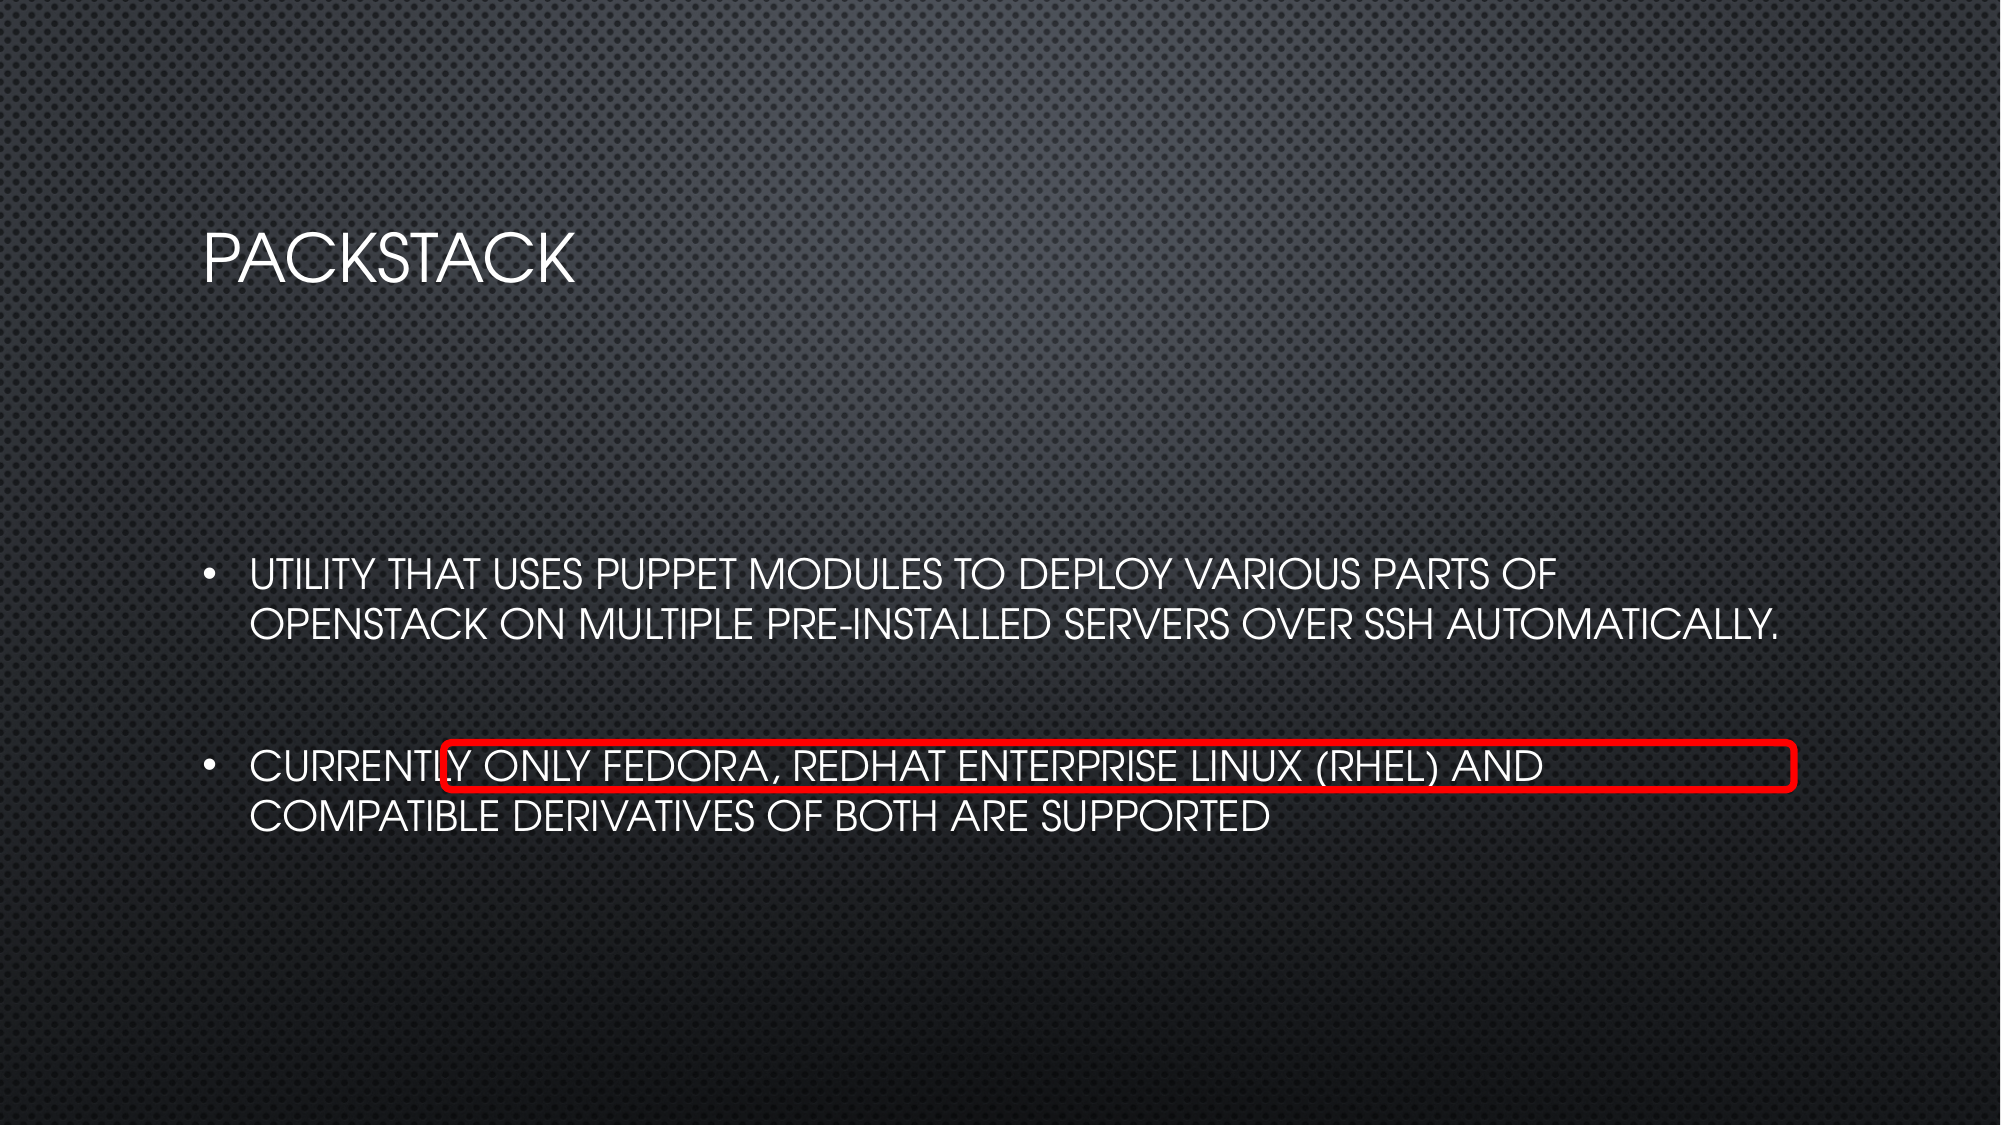

# packstack
Utility that uses Puppet modules to deploy various parts of OpenStack on Multiple pre-installed servers over SSH automatically.

Currently only Fedora, Redhat Enterprise Linux (RHEL) and compatible derivatives of both are supported